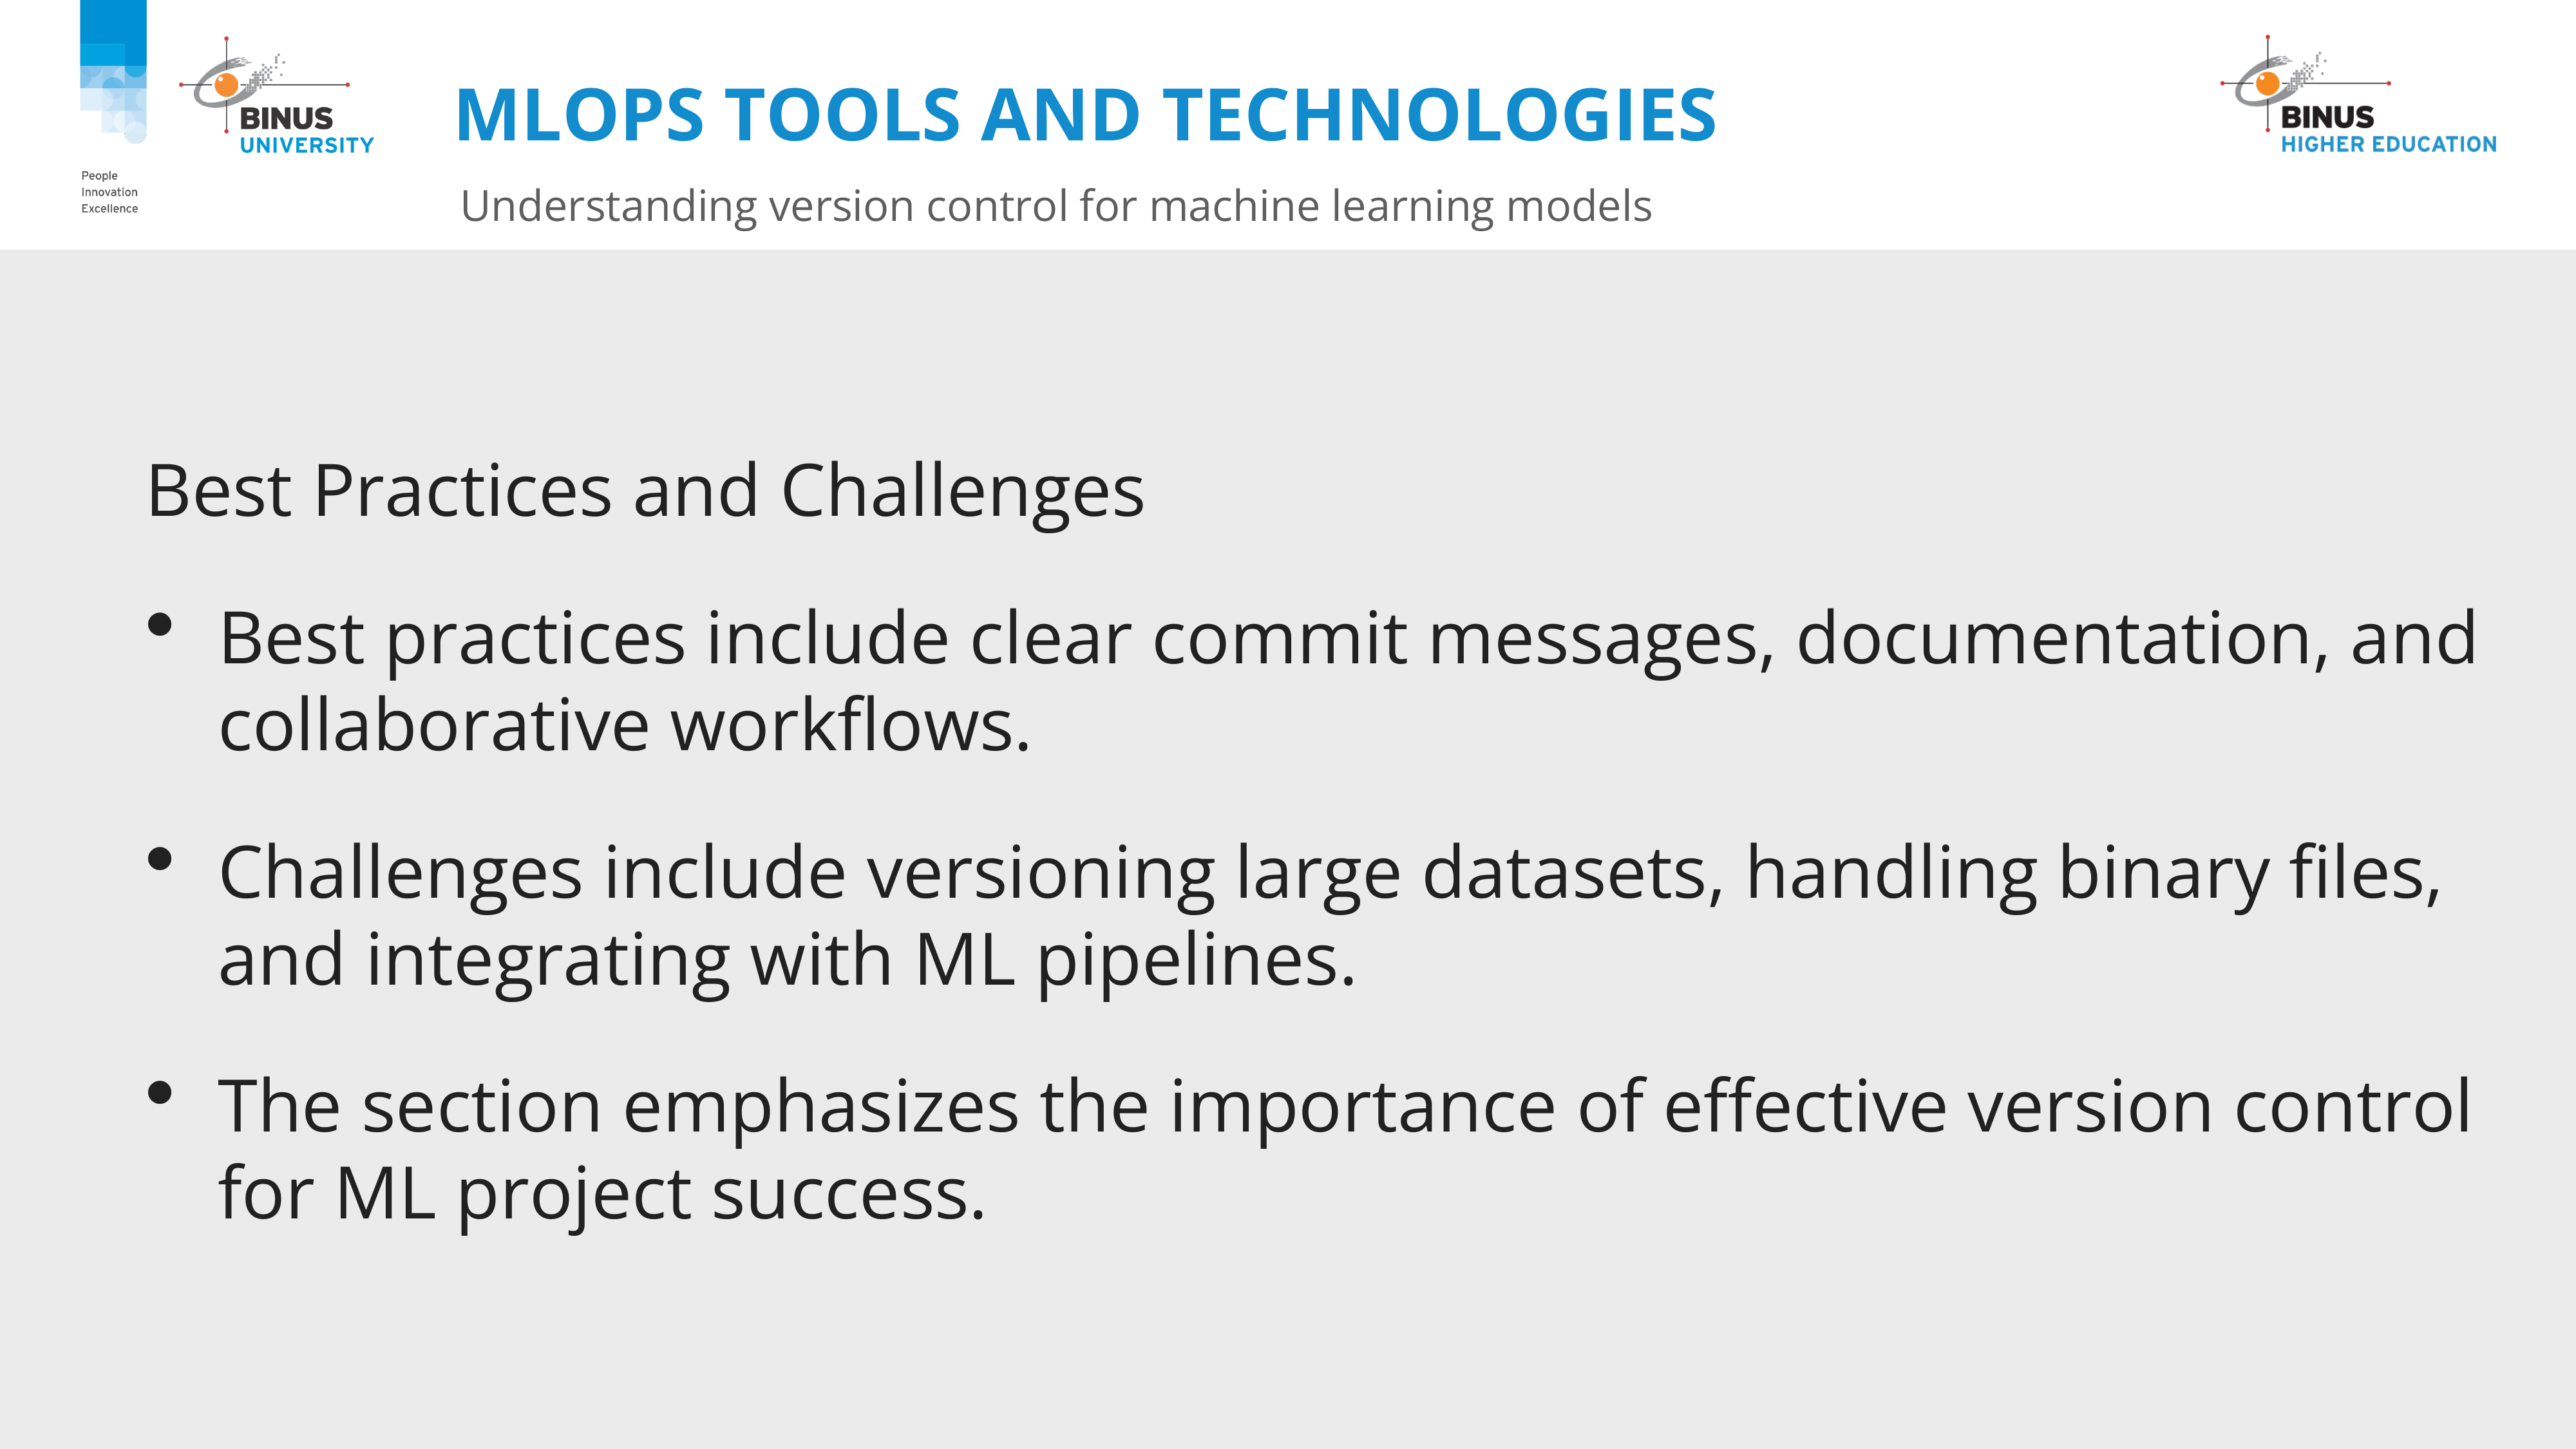

# MLOps Tools and Technologies
Understanding version control for machine learning models
Best Practices and Challenges
Best practices include clear commit messages, documentation, and collaborative workflows.
Challenges include versioning large datasets, handling binary files, and integrating with ML pipelines.
The section emphasizes the importance of effective version control for ML project success.